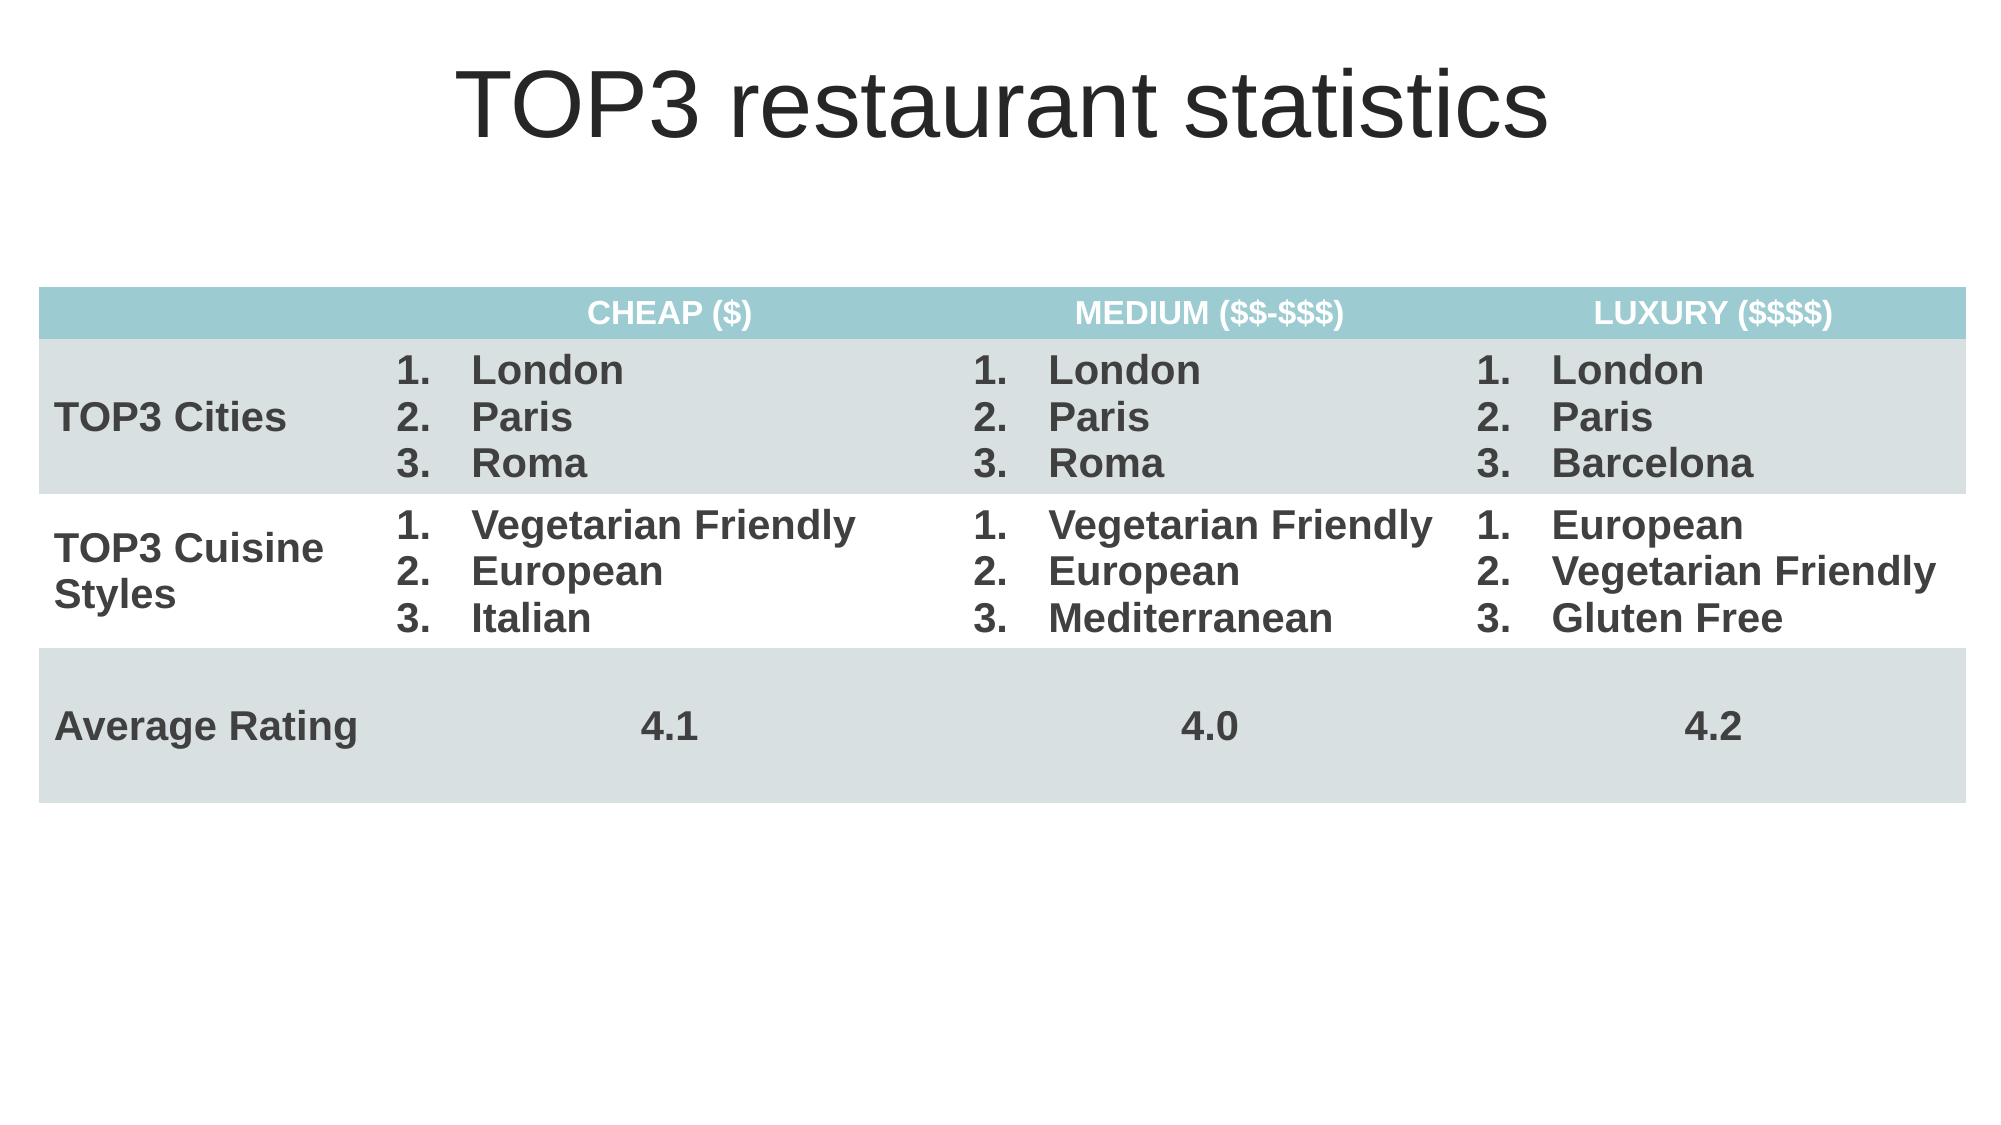

TOP3 restaurant statistics
|  | CHEAP ($) | MEDIUM ($$-$$$) | LUXURY ($$$$) |
| --- | --- | --- | --- |
| TOP3 Cities | London Paris Roma | London Paris Roma | London Paris Barcelona |
| TOP3 Cuisine Styles | Vegetarian Friendly European Italian | Vegetarian Friendly European Mediterranean | European Vegetarian Friendly Gluten Free |
| Average Rating | 4.1 | 4.0 | 4.2 |